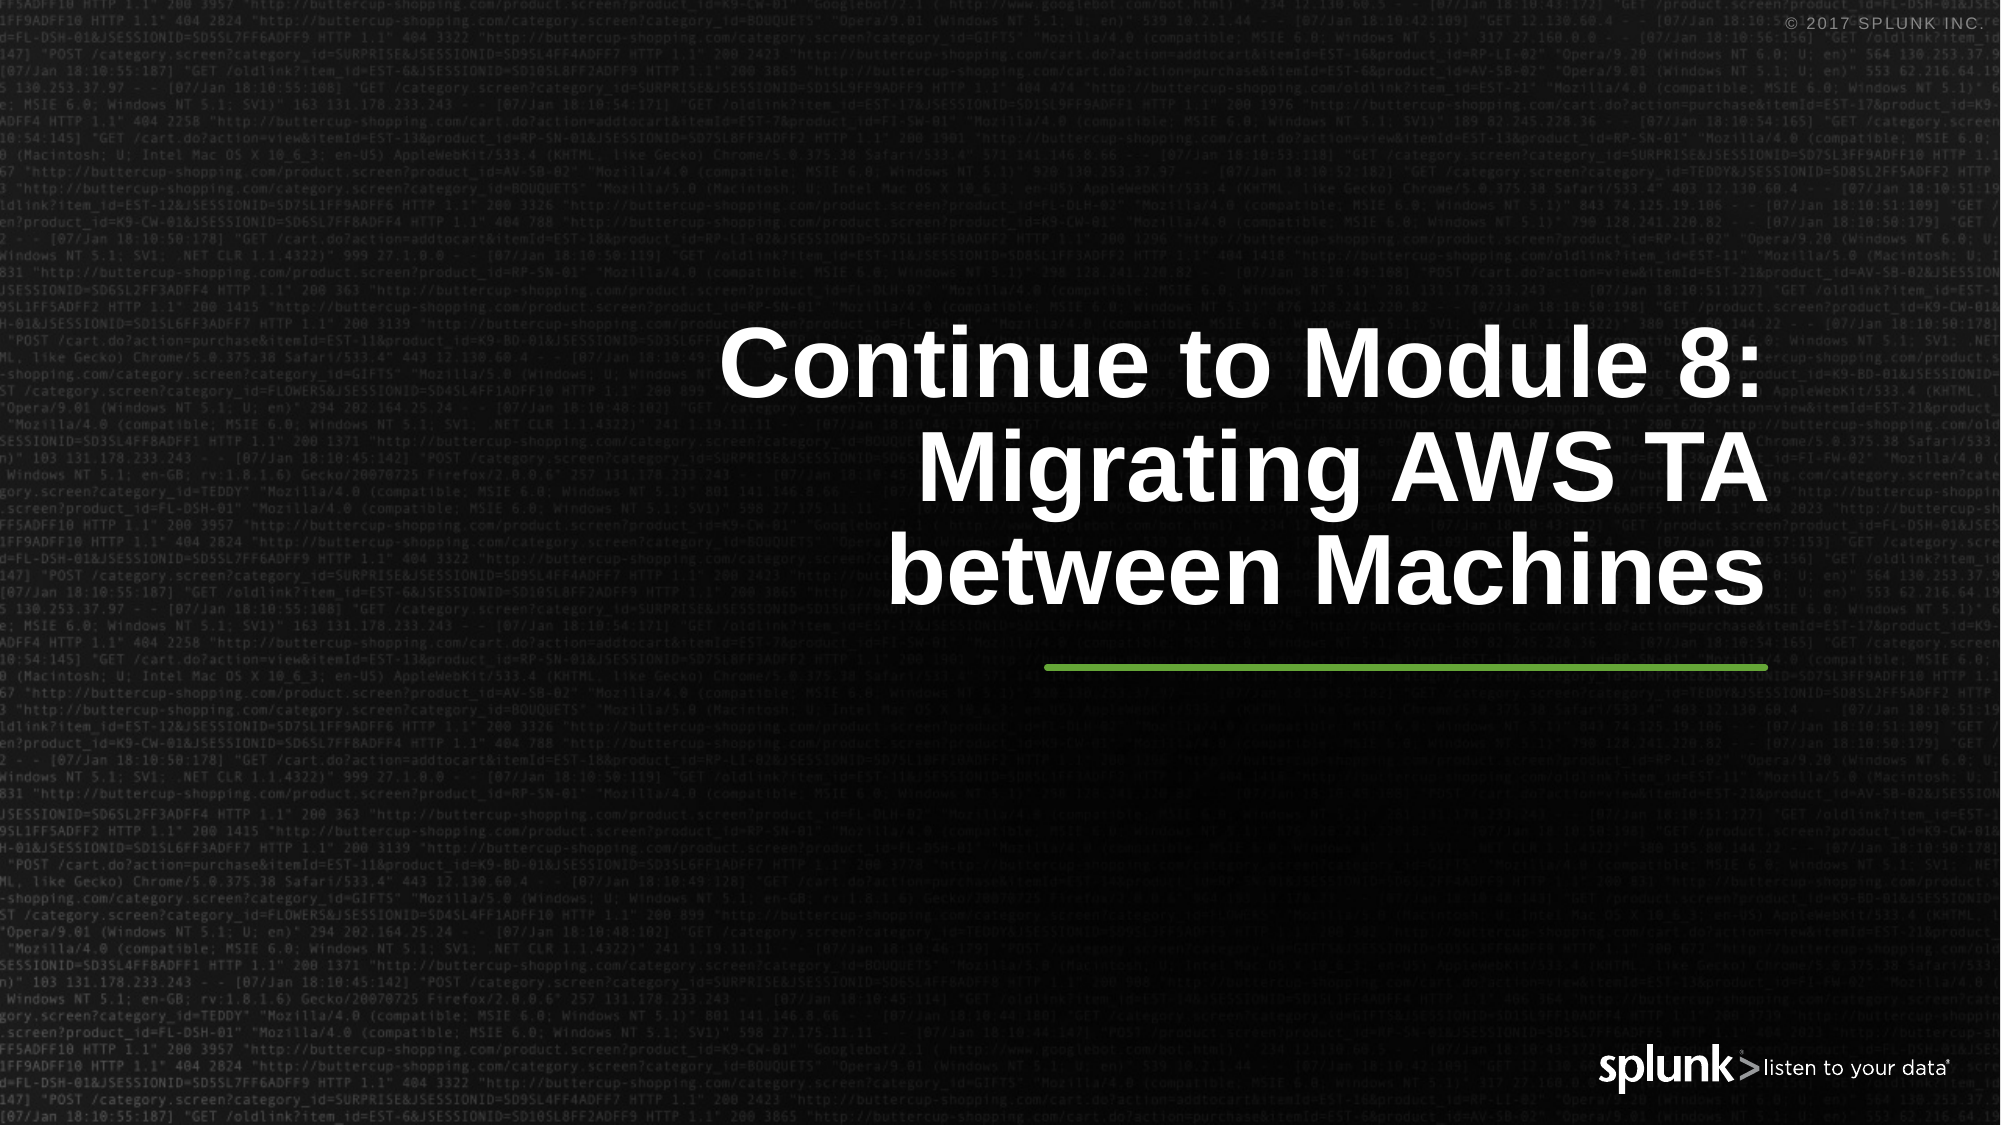

# Continue to Module 8: Migrating AWS TA between Machines